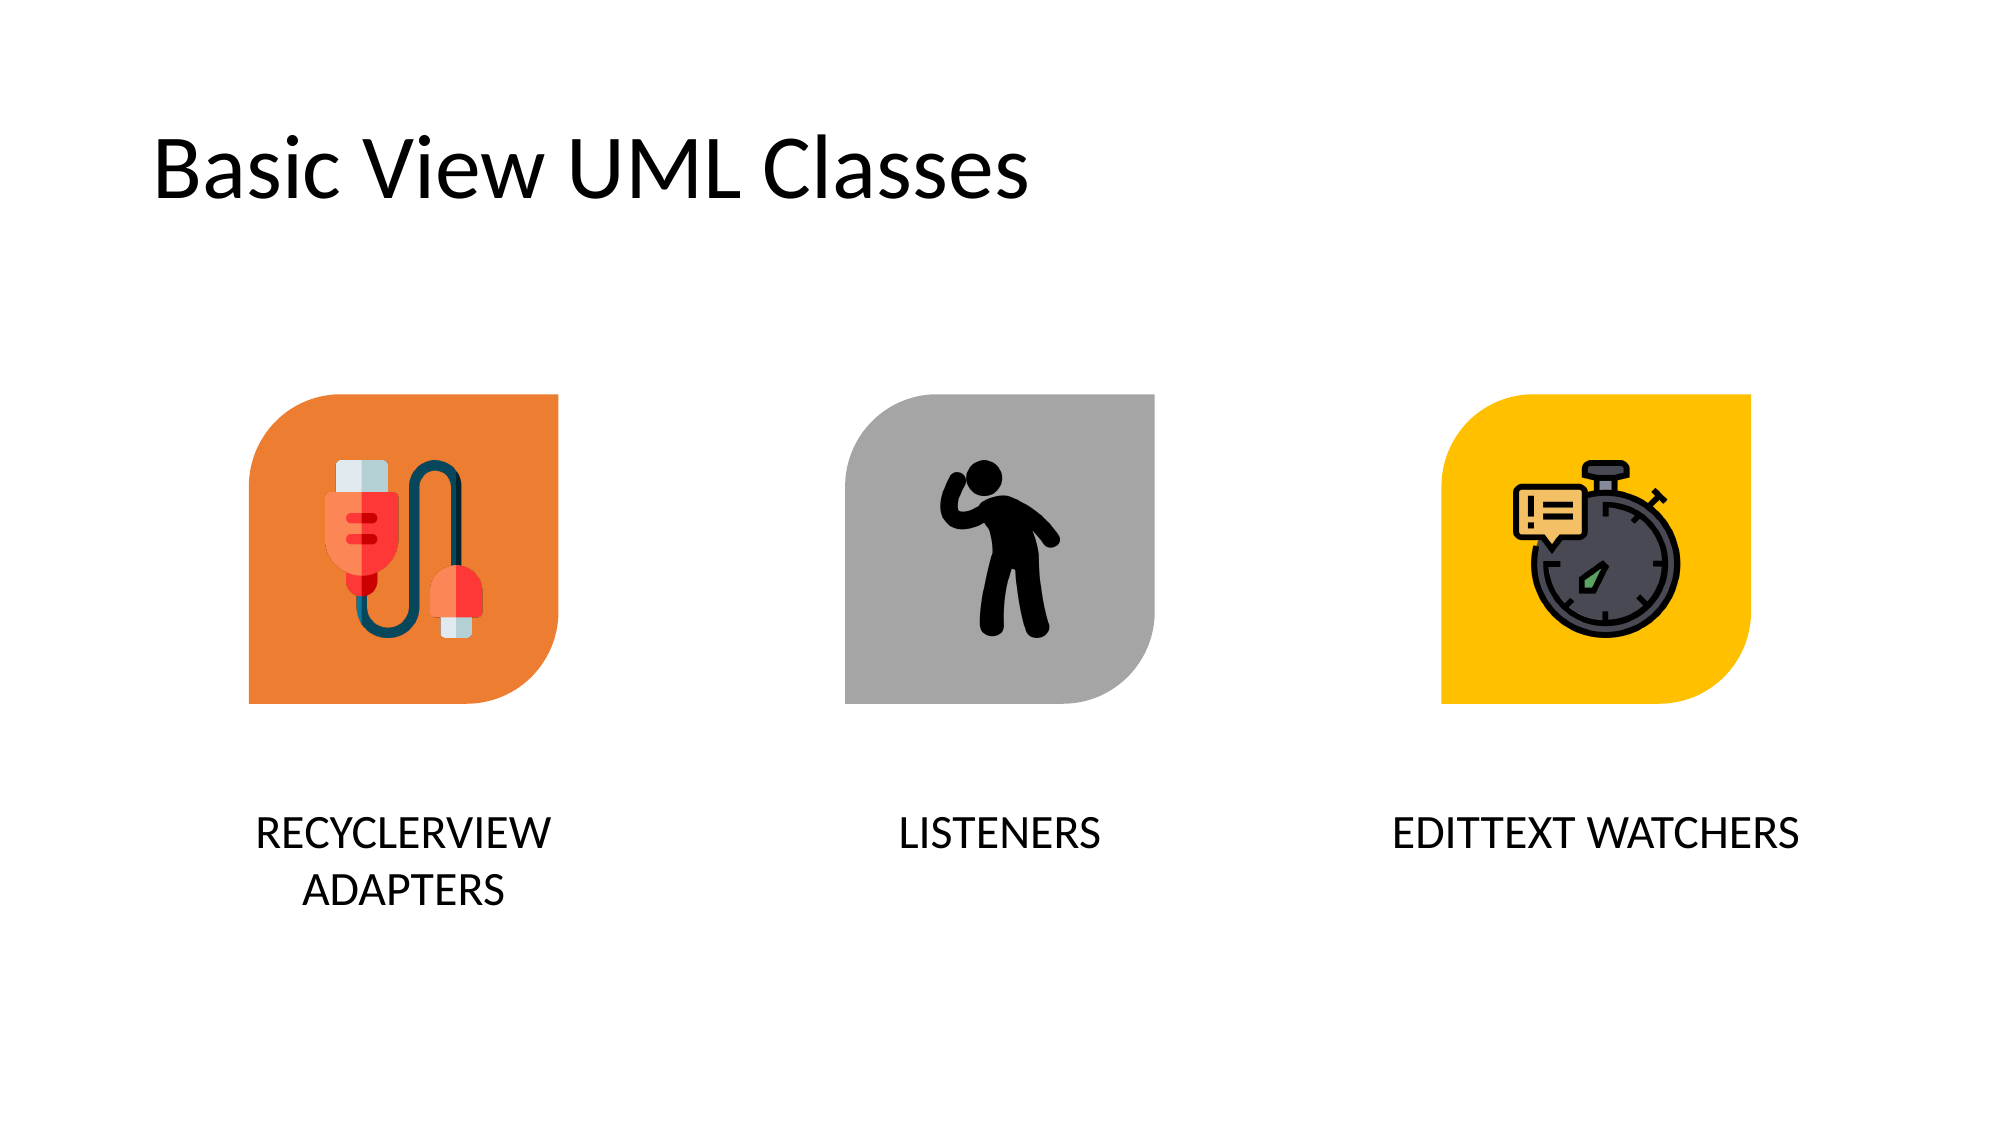

# Basic View UML Classes

RECYCLERVIEW ADAPTERS

LISTENERS

EDITTEXT WATCHERS